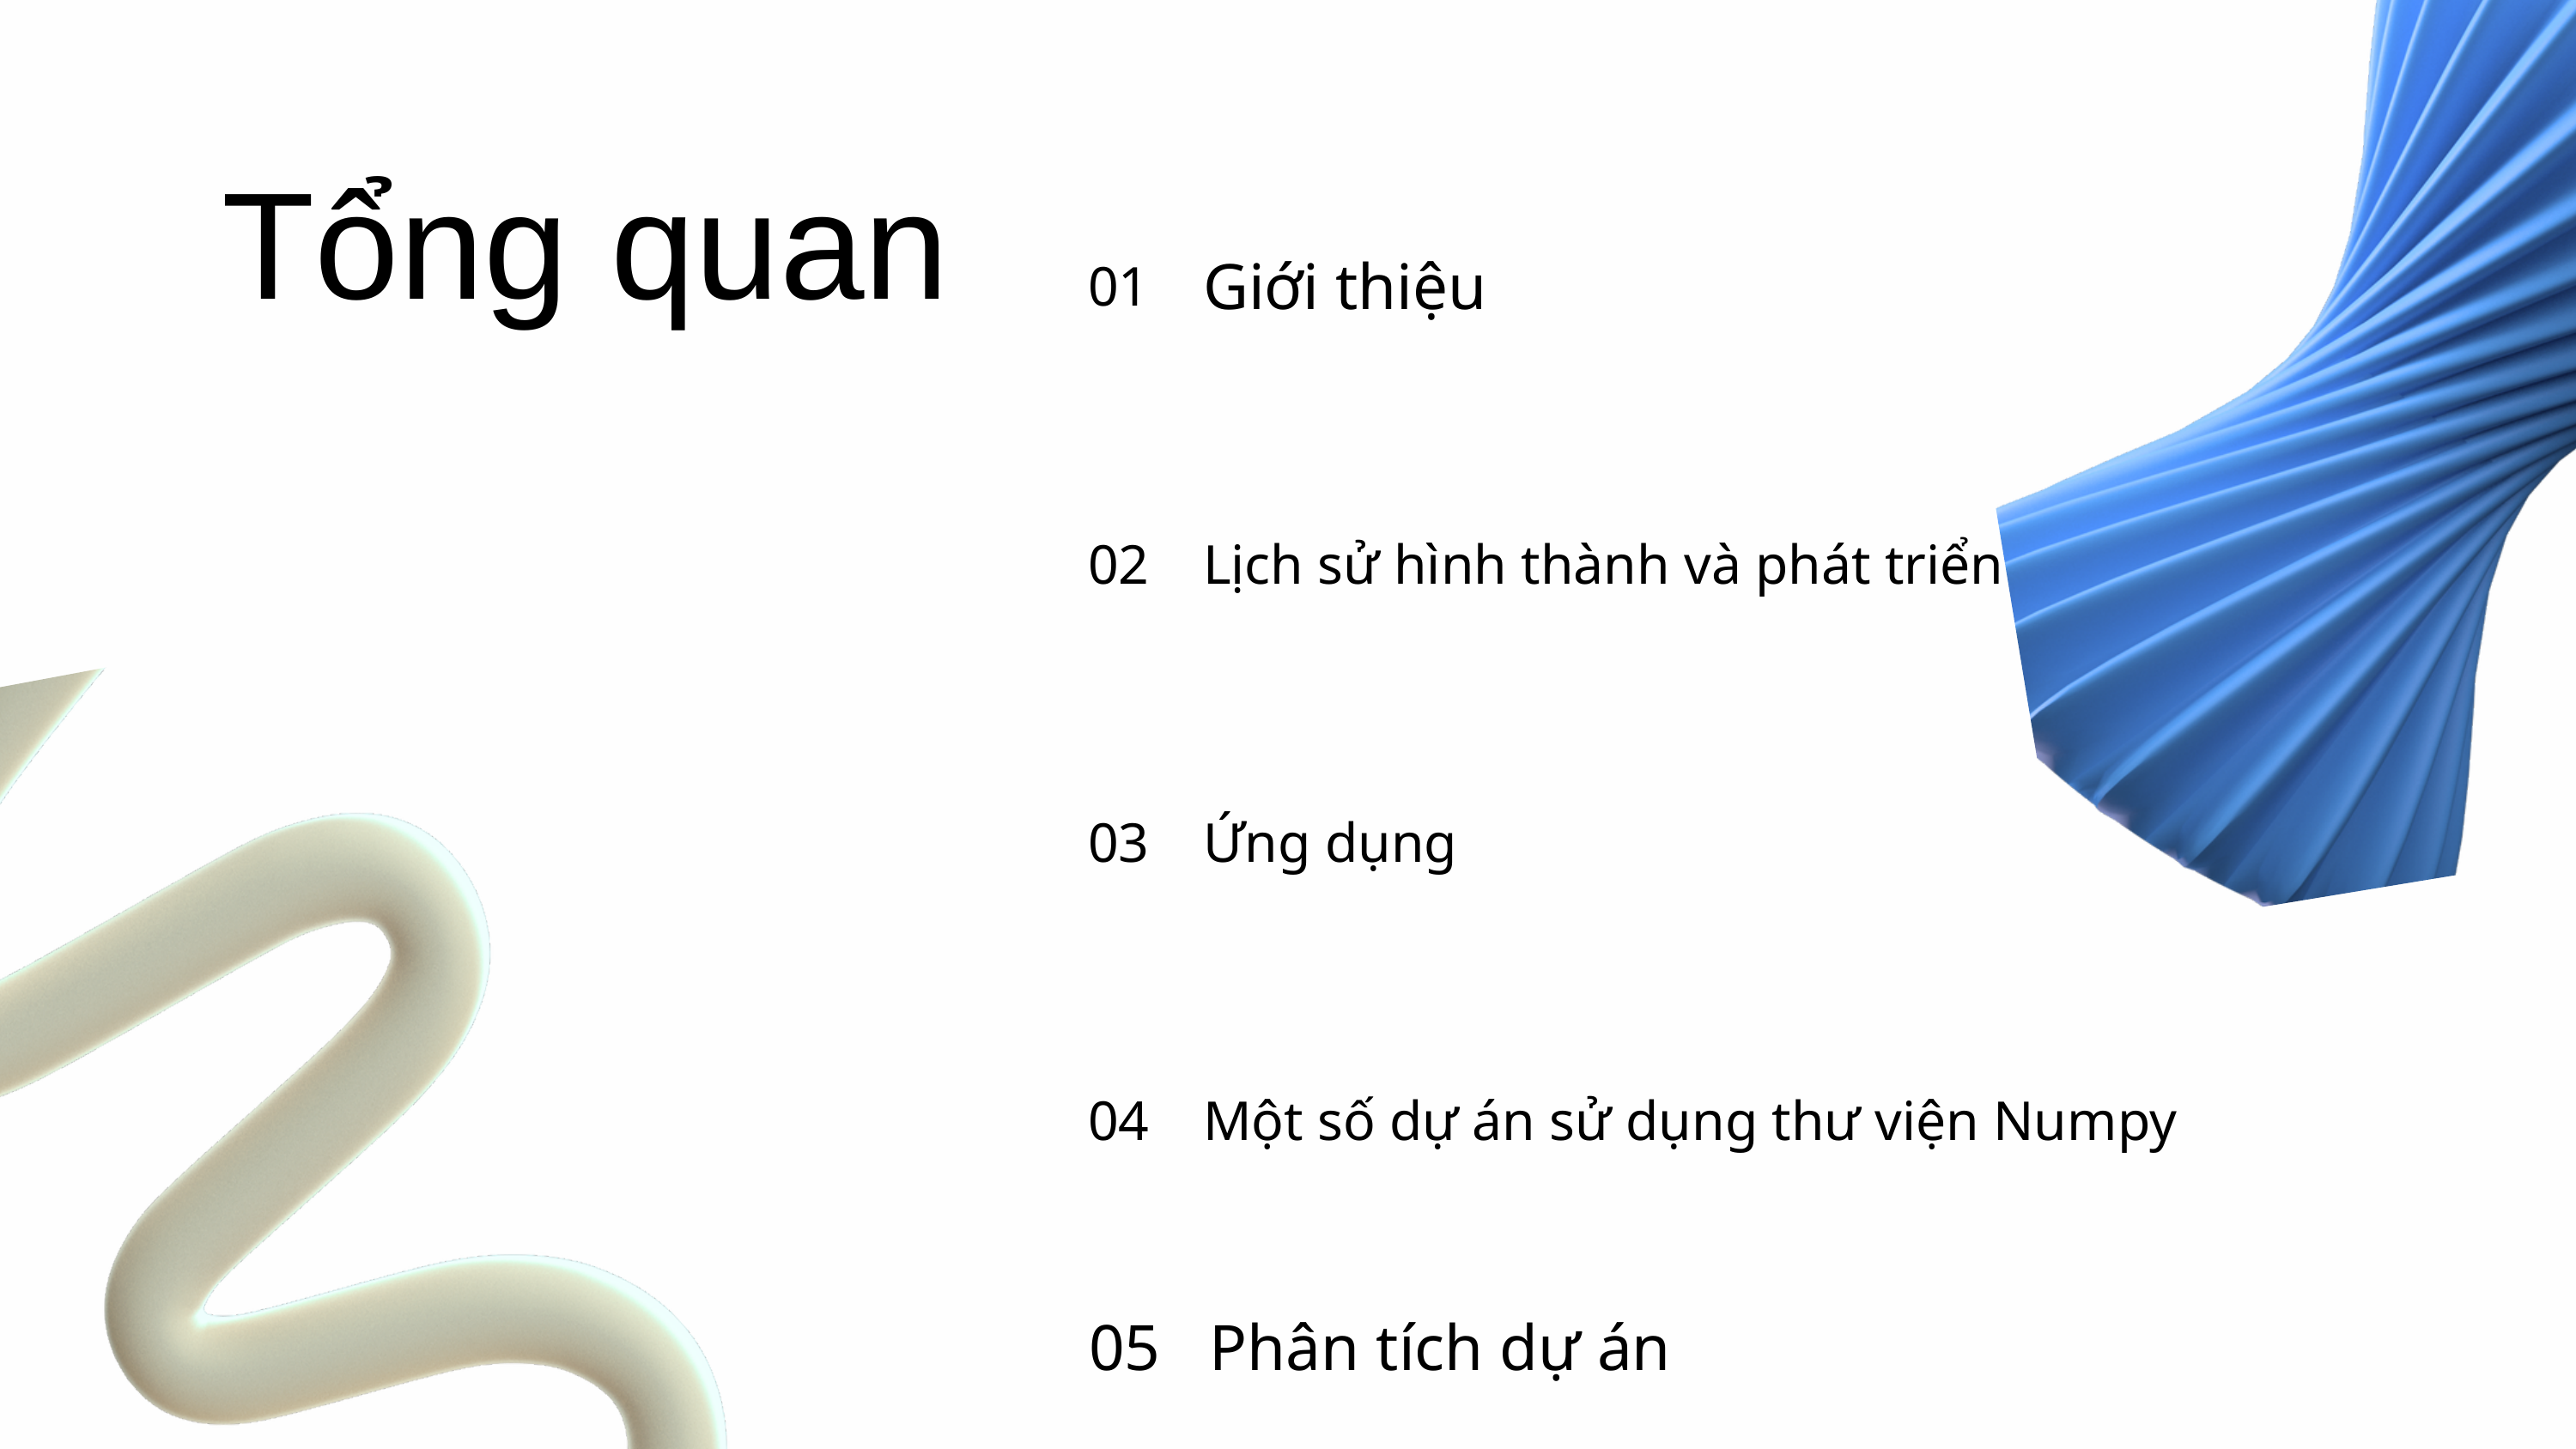

| 01 | Giới thiệu |
| --- | --- |
| 02 | Lịch sử hình thành và phát triển |
| 03 | Ứng dụng |
| 04 | Một số dự án sử dụng thư viện Numpy |
Tổng quan

05   Phân tích dự án